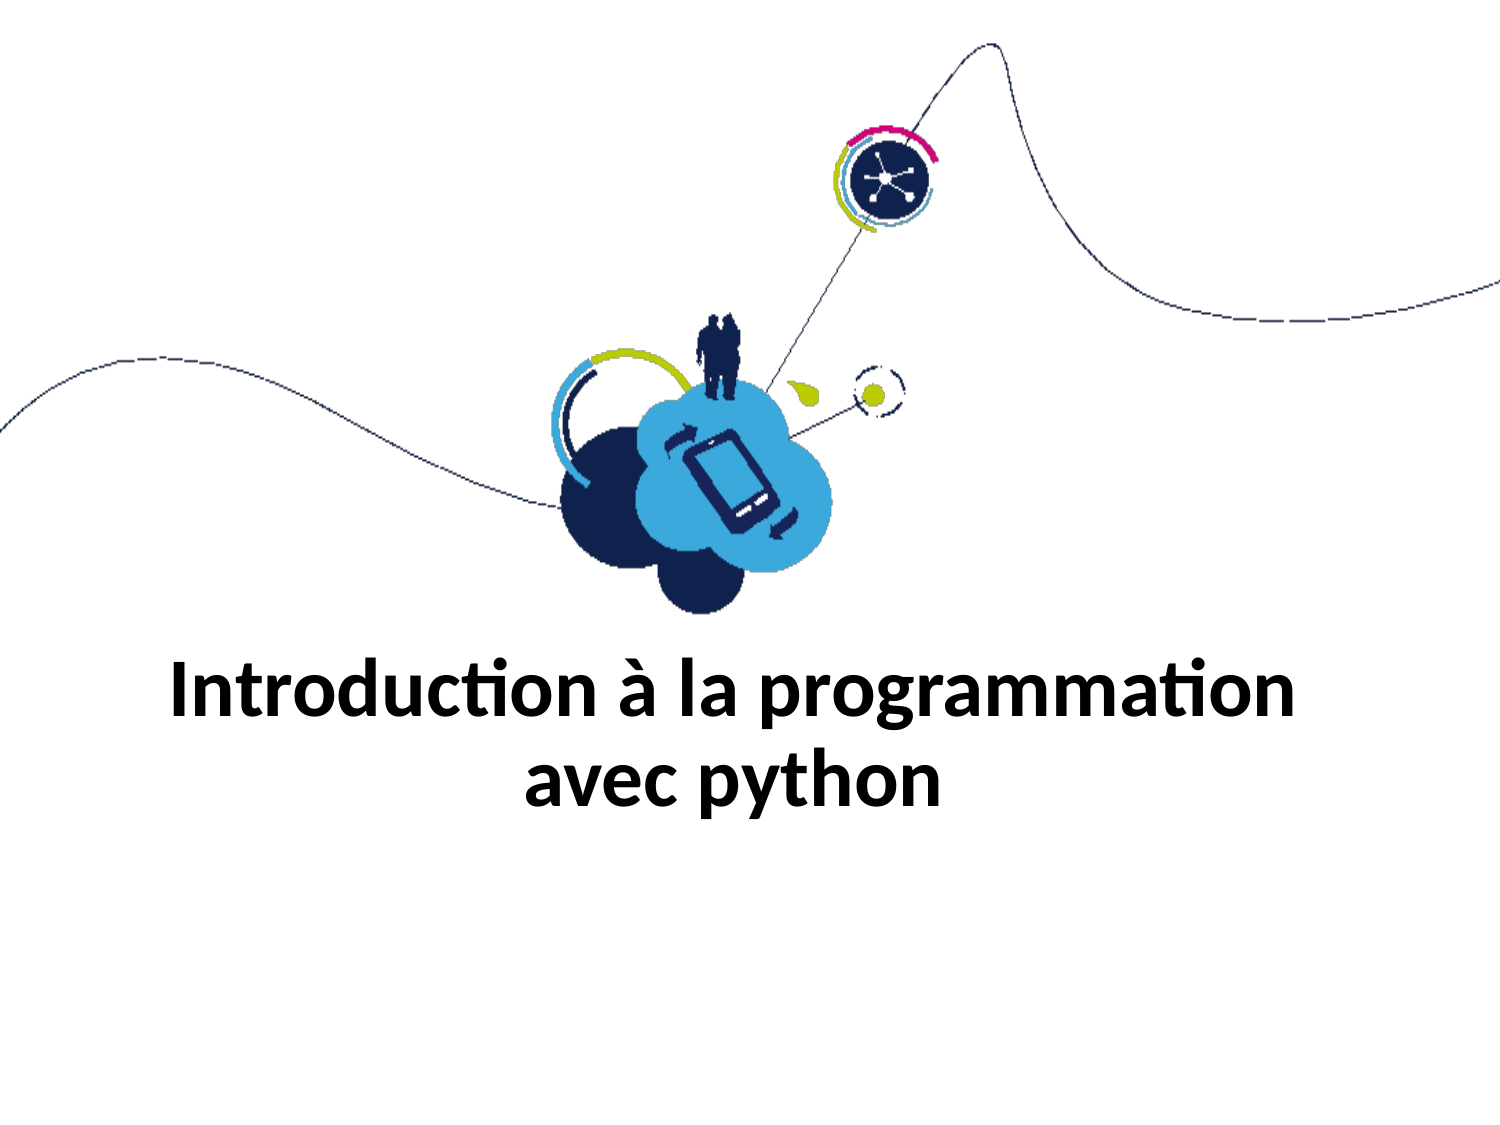

# Introduction à la programmation avec python